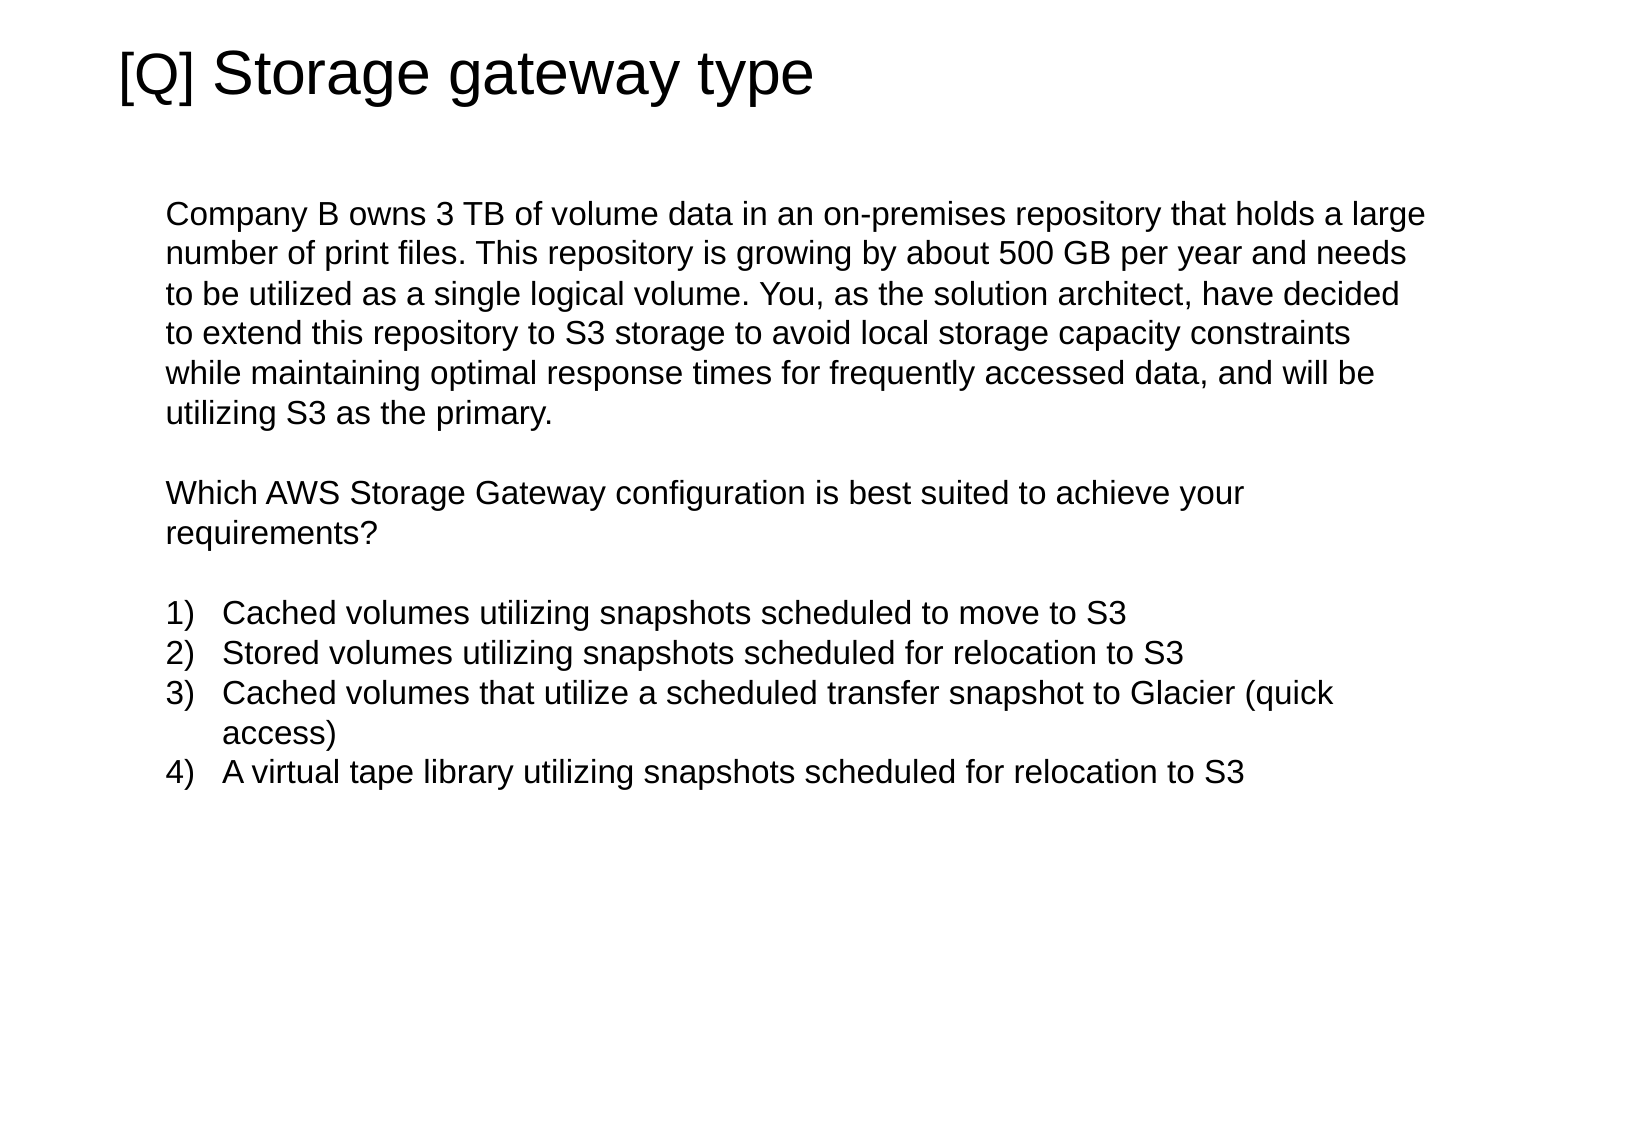

[Q] Storage gateway type
Company B owns 3 TB of volume data in an on-premises repository that holds a large number of print files. This repository is growing by about 500 GB per year and needs to be utilized as a single logical volume. You, as the solution architect, have decided to extend this repository to S3 storage to avoid local storage capacity constraints while maintaining optimal response times for frequently accessed data, and will be utilizing S3 as the primary.

Which AWS Storage Gateway configuration is best suited to achieve your requirements?

Cached volumes utilizing snapshots scheduled to move to S3
Stored volumes utilizing snapshots scheduled for relocation to S3
Cached volumes that utilize a scheduled transfer snapshot to Glacier (quick access)
A virtual tape library utilizing snapshots scheduled for relocation to S3